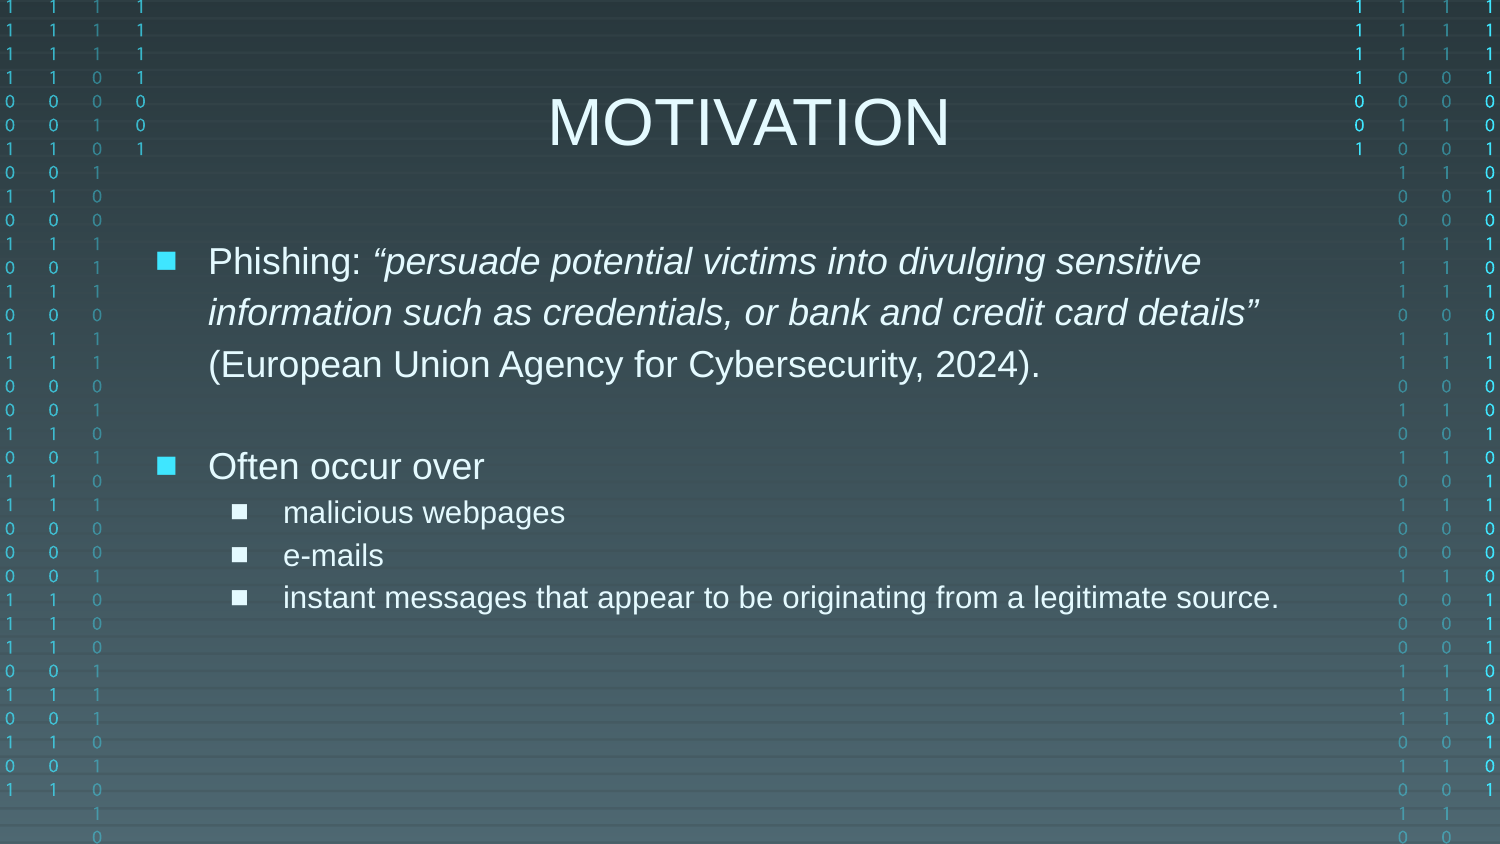

# MOTIVATION
Phishing: “persuade potential victims into divulging sensitive information such as credentials, or bank and credit card details” (European Union Agency for Cybersecurity, 2024).

Often occur over
malicious webpages
e-mails
instant messages that appear to be originating from a legitimate source.